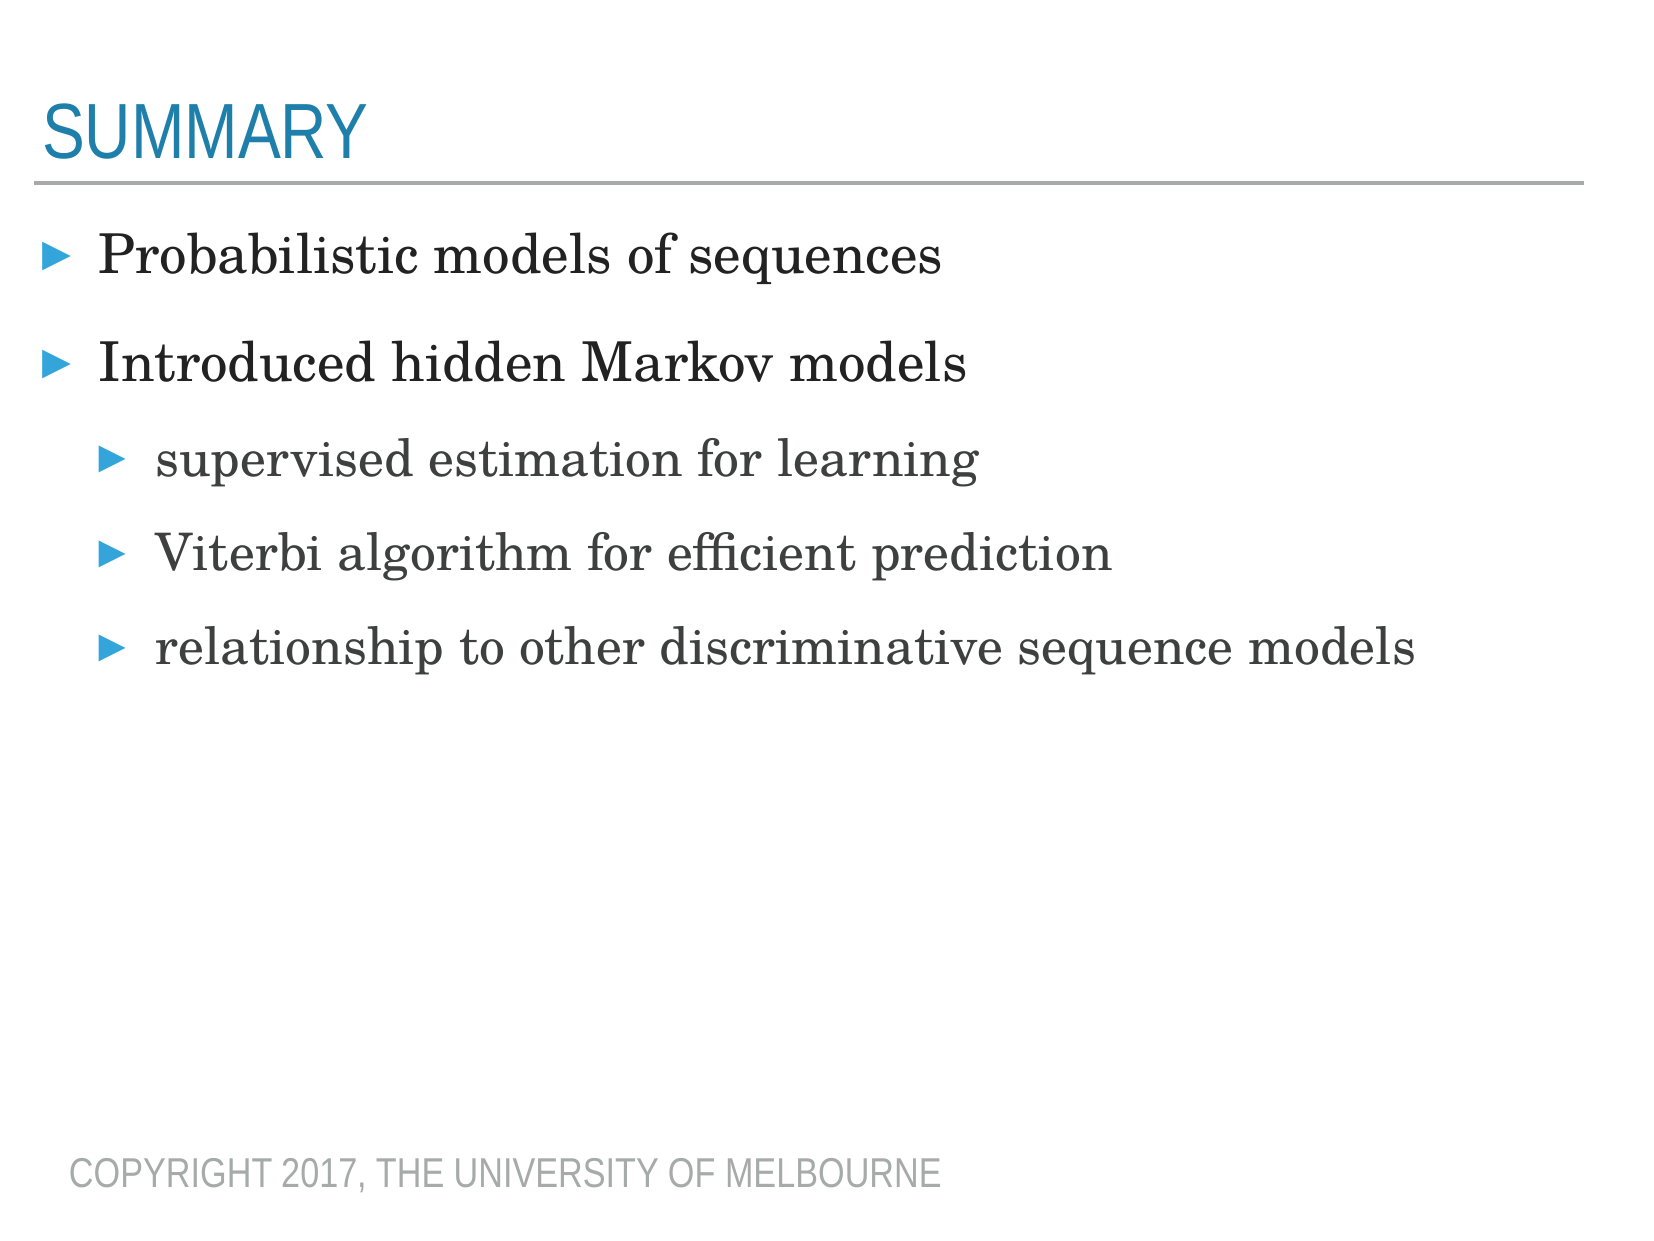

# Summary
Probabilistic models of sequences
Introduced hidden Markov models
supervised estimation for learning
Viterbi algorithm for efficient prediction
relationship to other discriminative sequence models